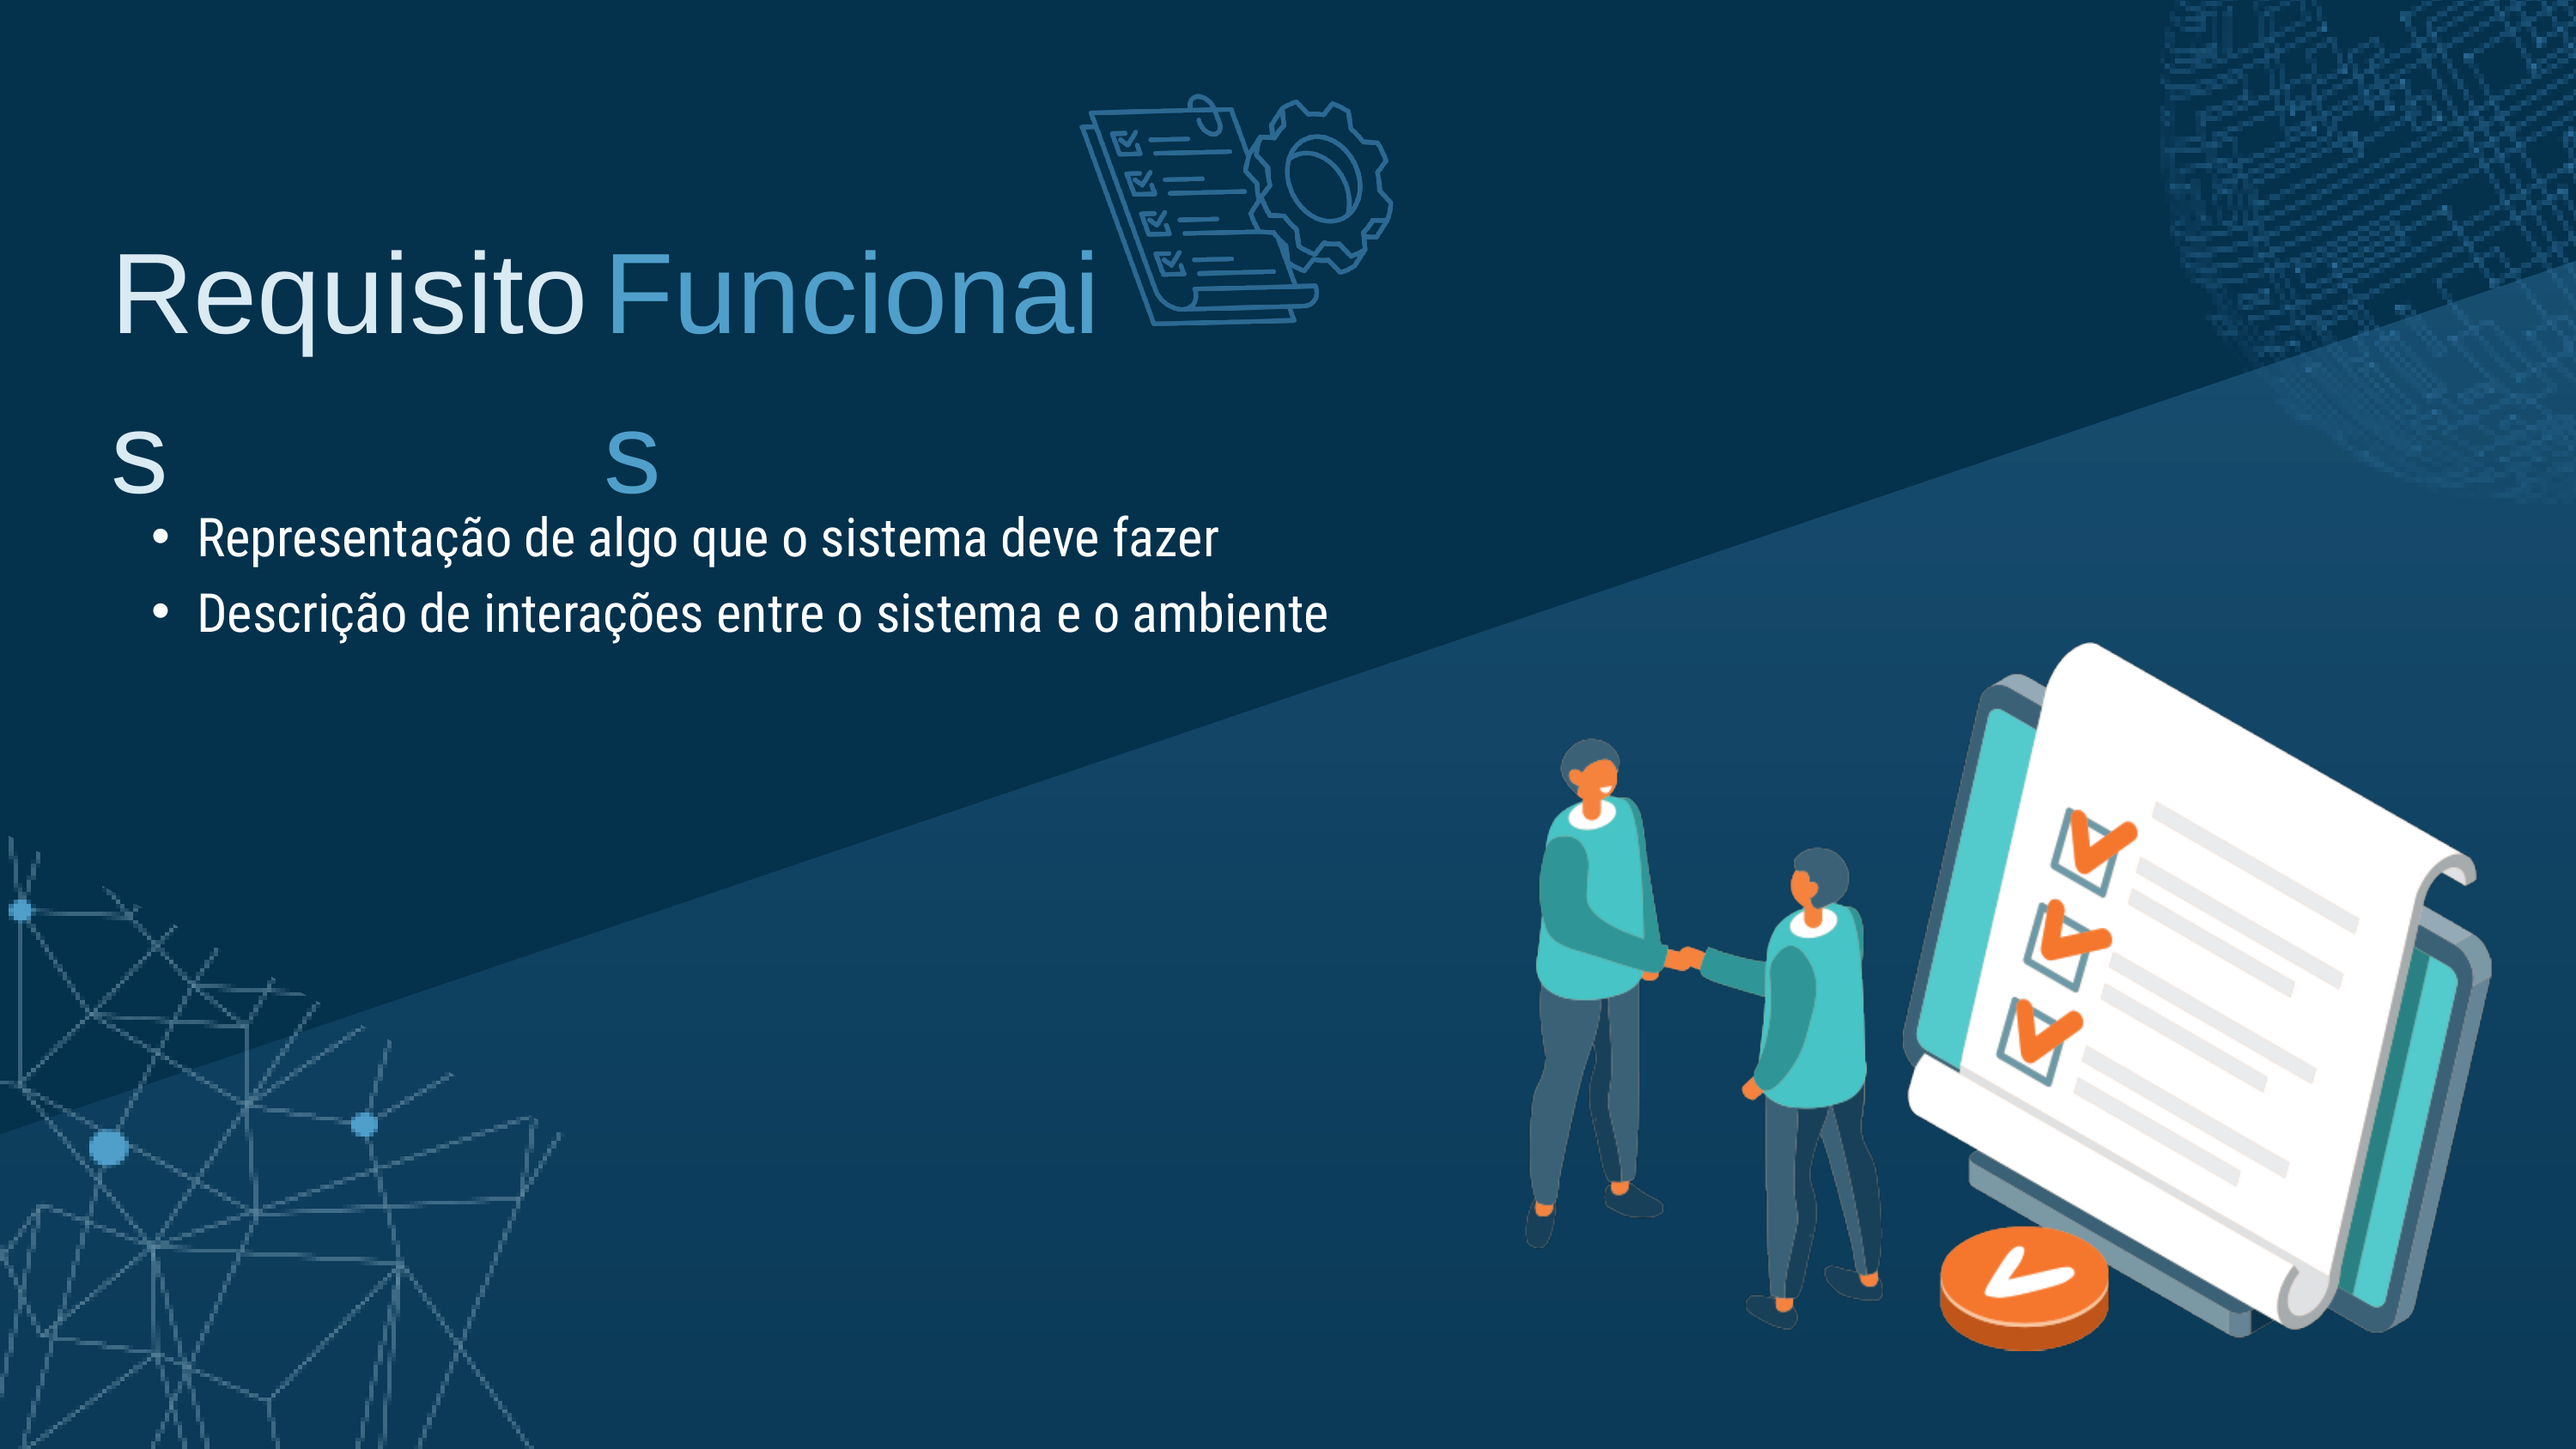

Requisitos
Funcionais
Representação de algo que o sistema deve fazer
Descrição de interações entre o sistema e o ambiente